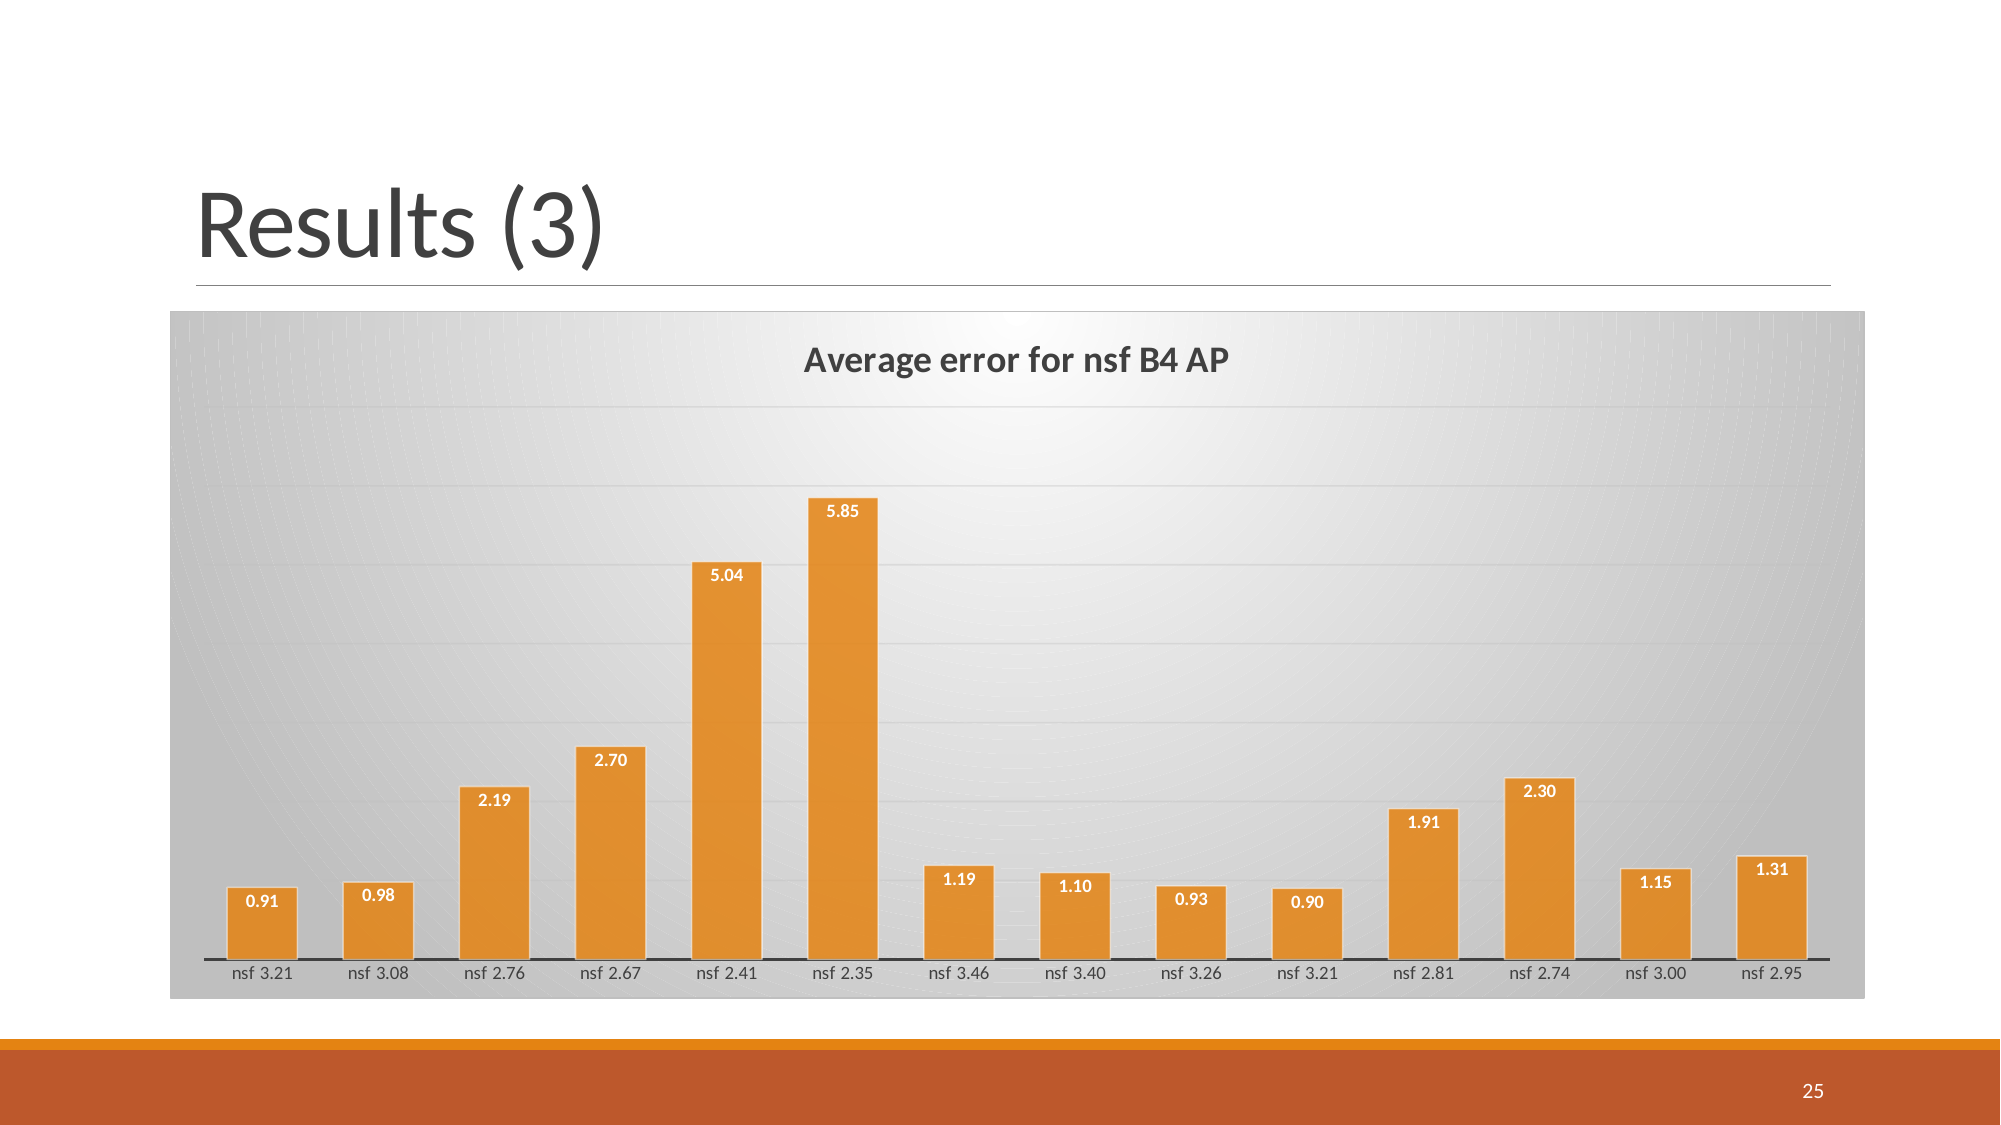

# Results (3)

### Chart: Average error for nsf B4 AP

| Category |  |
|---|---|
| nsf 3.21 | 0.91 |
| nsf 3.08 | 0.98 |
| nsf 2.76 | 2.19 |
| nsf 2.67 | 2.7 |
| nsf 2.41 | 5.04 |
| nsf 2.35 | 5.85 |
| nsf 3.46 | 1.19 |
| nsf 3.40 | 1.1 |
| nsf 3.26 | 0.93 |
| nsf 3.21 | 0.9 |
| nsf 2.81 | 1.91 |
| nsf 2.74 | 2.3 |
| nsf 3.00 | 1.15 |
| nsf 2.95 | 1.31 |
25